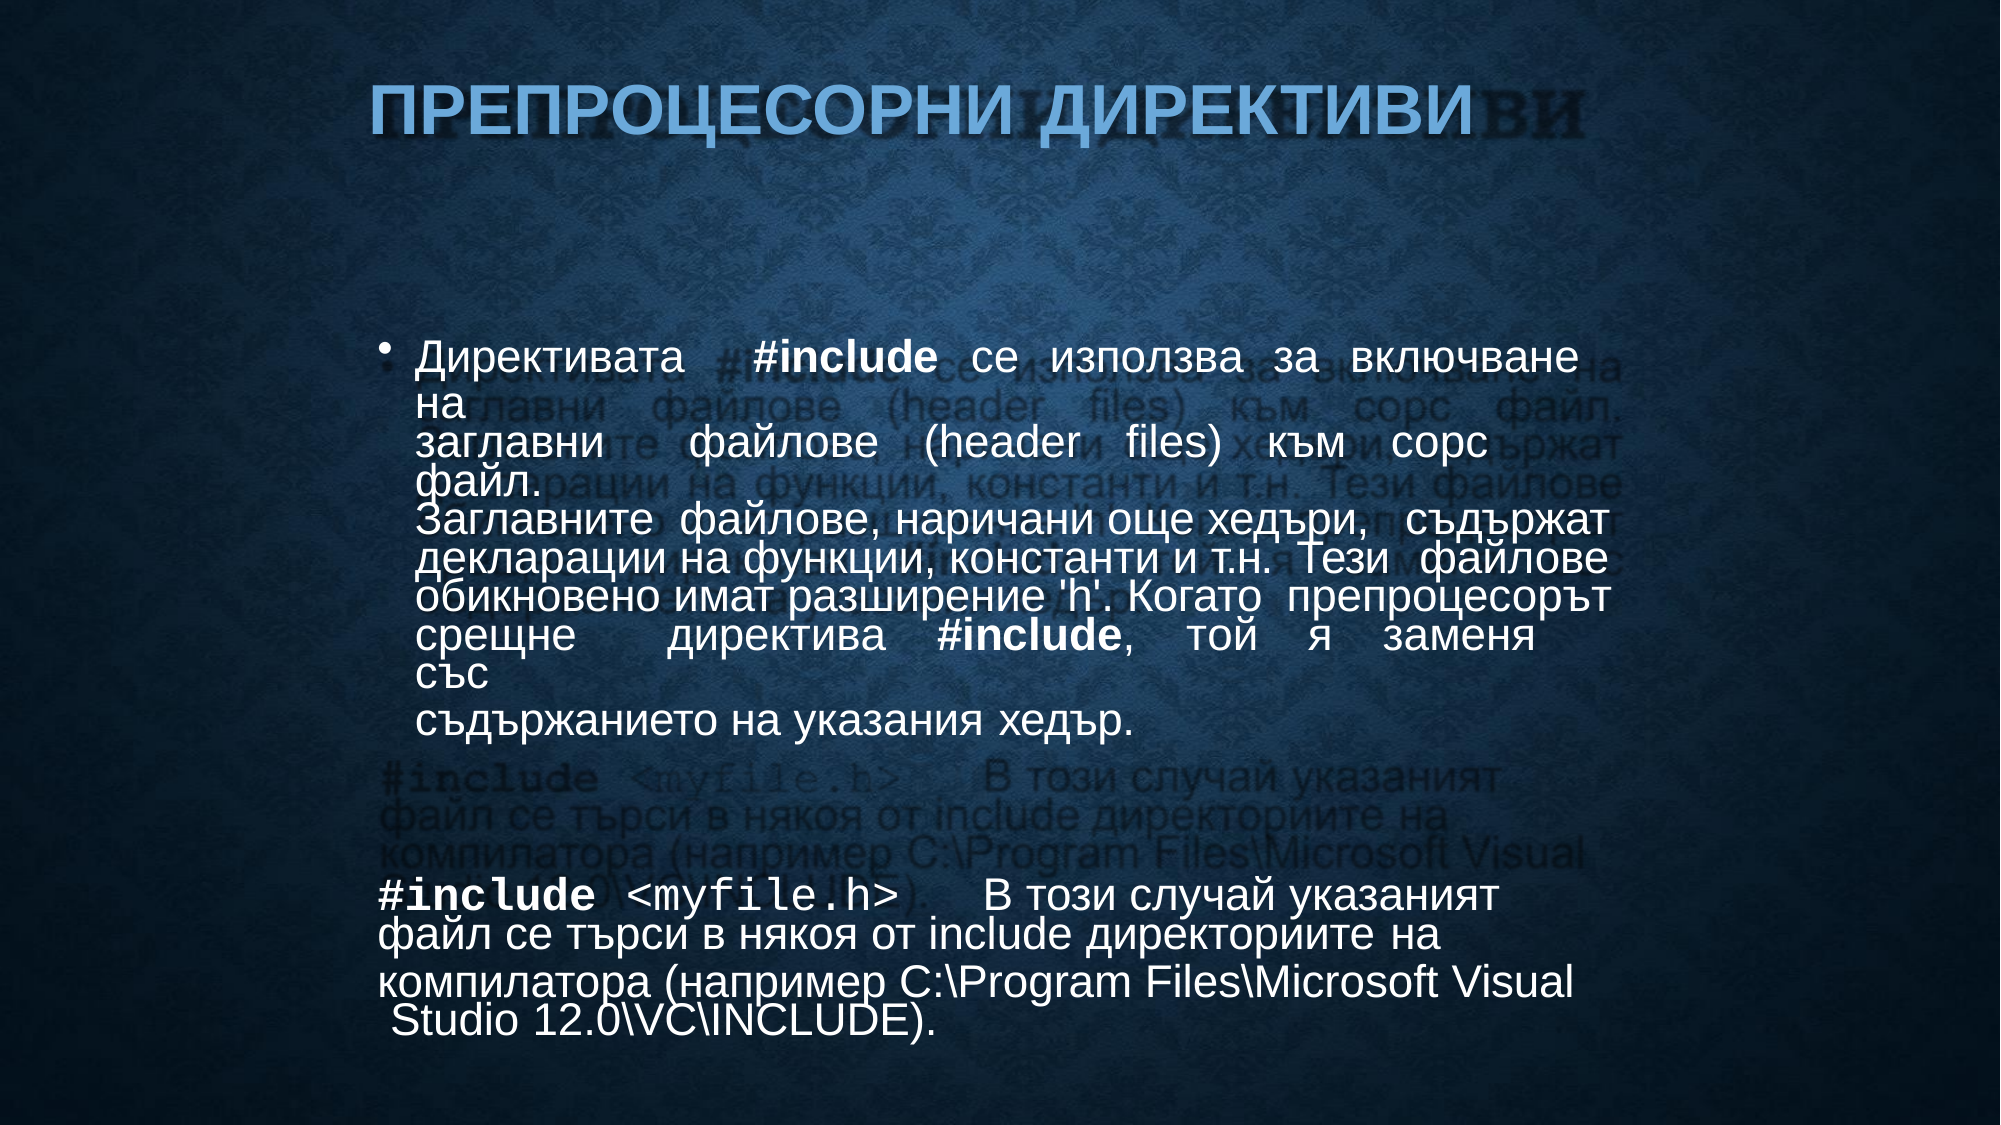

# ПРЕПРОЦЕСОРНИ ДИРЕКТИВИ

Директивата	#include	се	използва	за	включване	на
заглавни	файлове	(header	files)	към	сорс	файл.
Заглавните  файлове, наричани още хедъри,  съдържат
декларации на функции, константи и т.н.  Тези  файлове
обикновено имат разширение 'h'. Когато препроцесорът
срещне	директива	#include,	той	я	заменя	със
съдържанието на указания хедър.

#include <myfile.h>	В този случай указаният
файл се търси в някоя от include директориите на
компилатора (например C:\Program Files\Microsoft Visual  Studio 12.0\VC\INCLUDE).